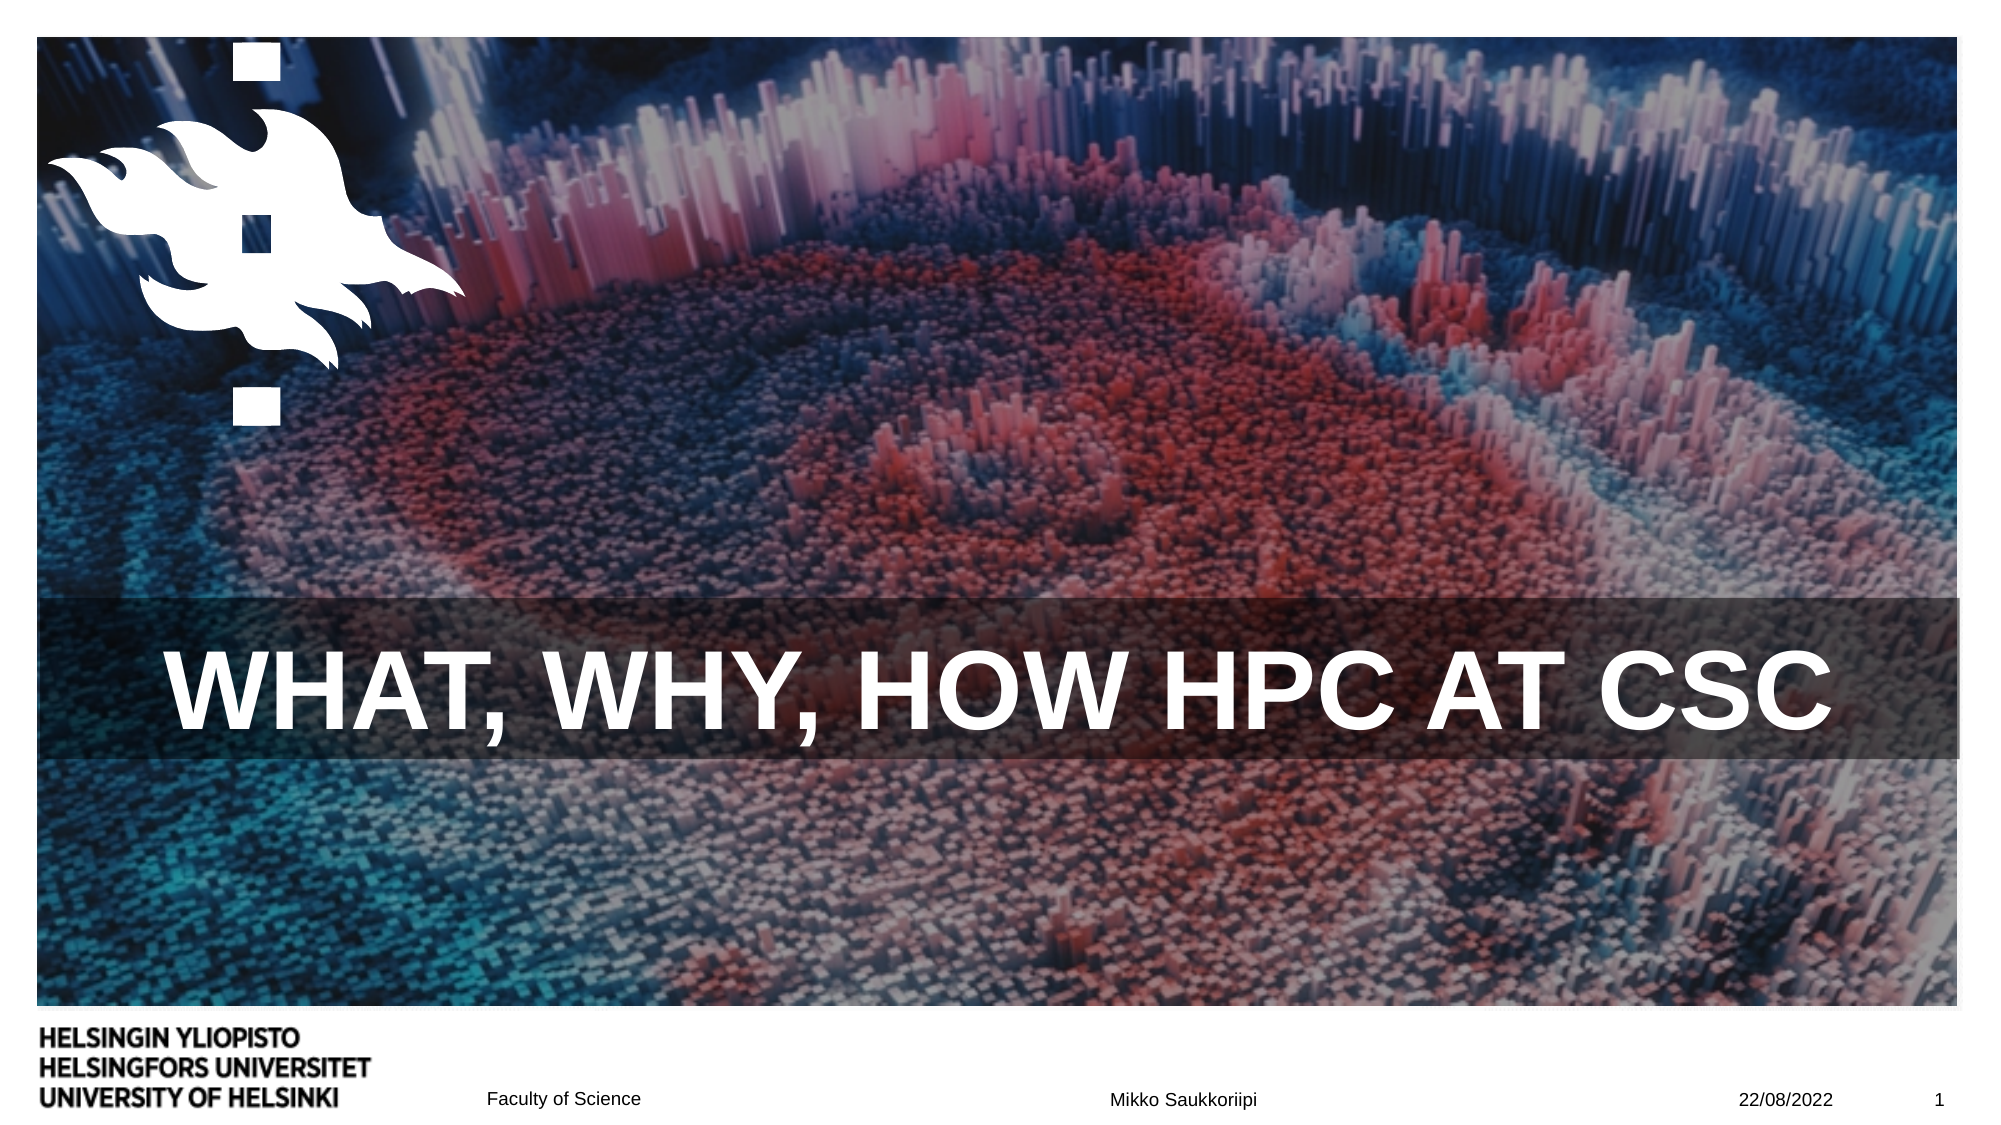

# What, Why, how hpc AT csc

22/08/2022
1
Mikko Saukkoriipi